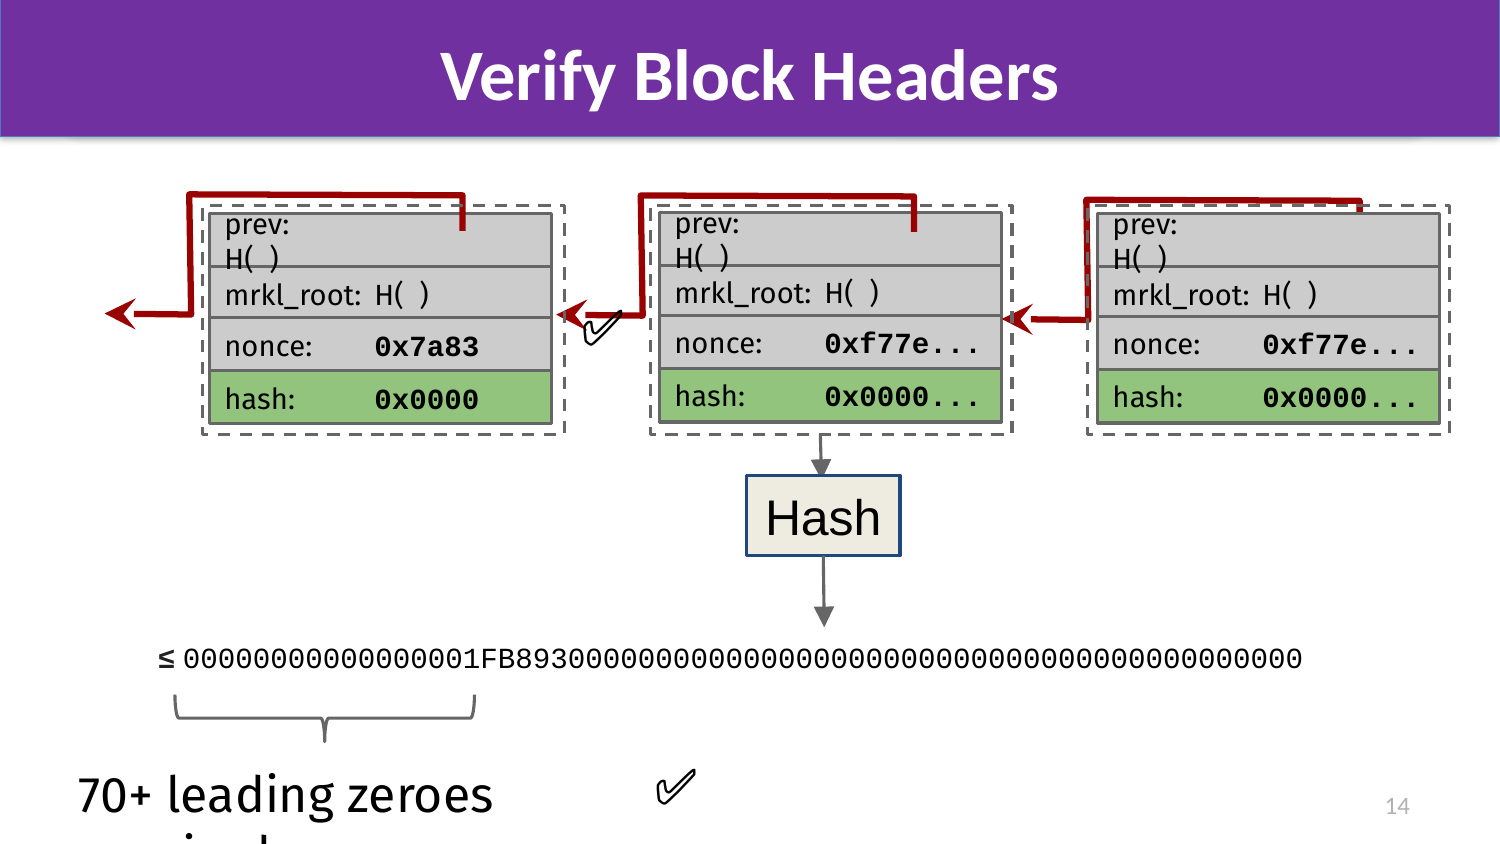

# Verify Block Headers

prev:		H(  )
prev:		H(  )
prev:		H(  )
mrkl_root: 	H(  )
mrkl_root: 	H(  )
mrkl_root: 	H(  )
✅
nonce: 	0x0001...
nonce: 	0xffff...
nonce: 	0x0000...
nonce: 	0x0001...
nonce: 	0x0002...
nonce: 	0xf77e...
nonce: 	0x0001...
nonce: 	0xffff...
nonce: 	0x0000...
nonce: 	0x0001...
nonce: 	0x0002...
nonce: 	0xf77e...
nonce: 	0x0000...
nonce: 	0x7a83
nonce: 	0x0000...
hash:   	0xd0c7...
hash:   	0xd0c7...
hash:   	0x6a1f...
hash:   	0x300c...
hash:
hash:   	0x0224...
hash:   	0xc9c8...
hash:   	0x0000...
hash:   	0x6a1f...
hash:   	0x300c...
hash:
hash:   	0x0224...
hash:   	0xc9c8...
hash:   	0x0000...
hash:   	0x3485...
hash:
hash:   	0x3485...
hash:   	0x0000
hash:
Hash

≤ 00000000000000001FB893000000000000000000000000000000000000000000
✅
70+ leading zeroes required...
14